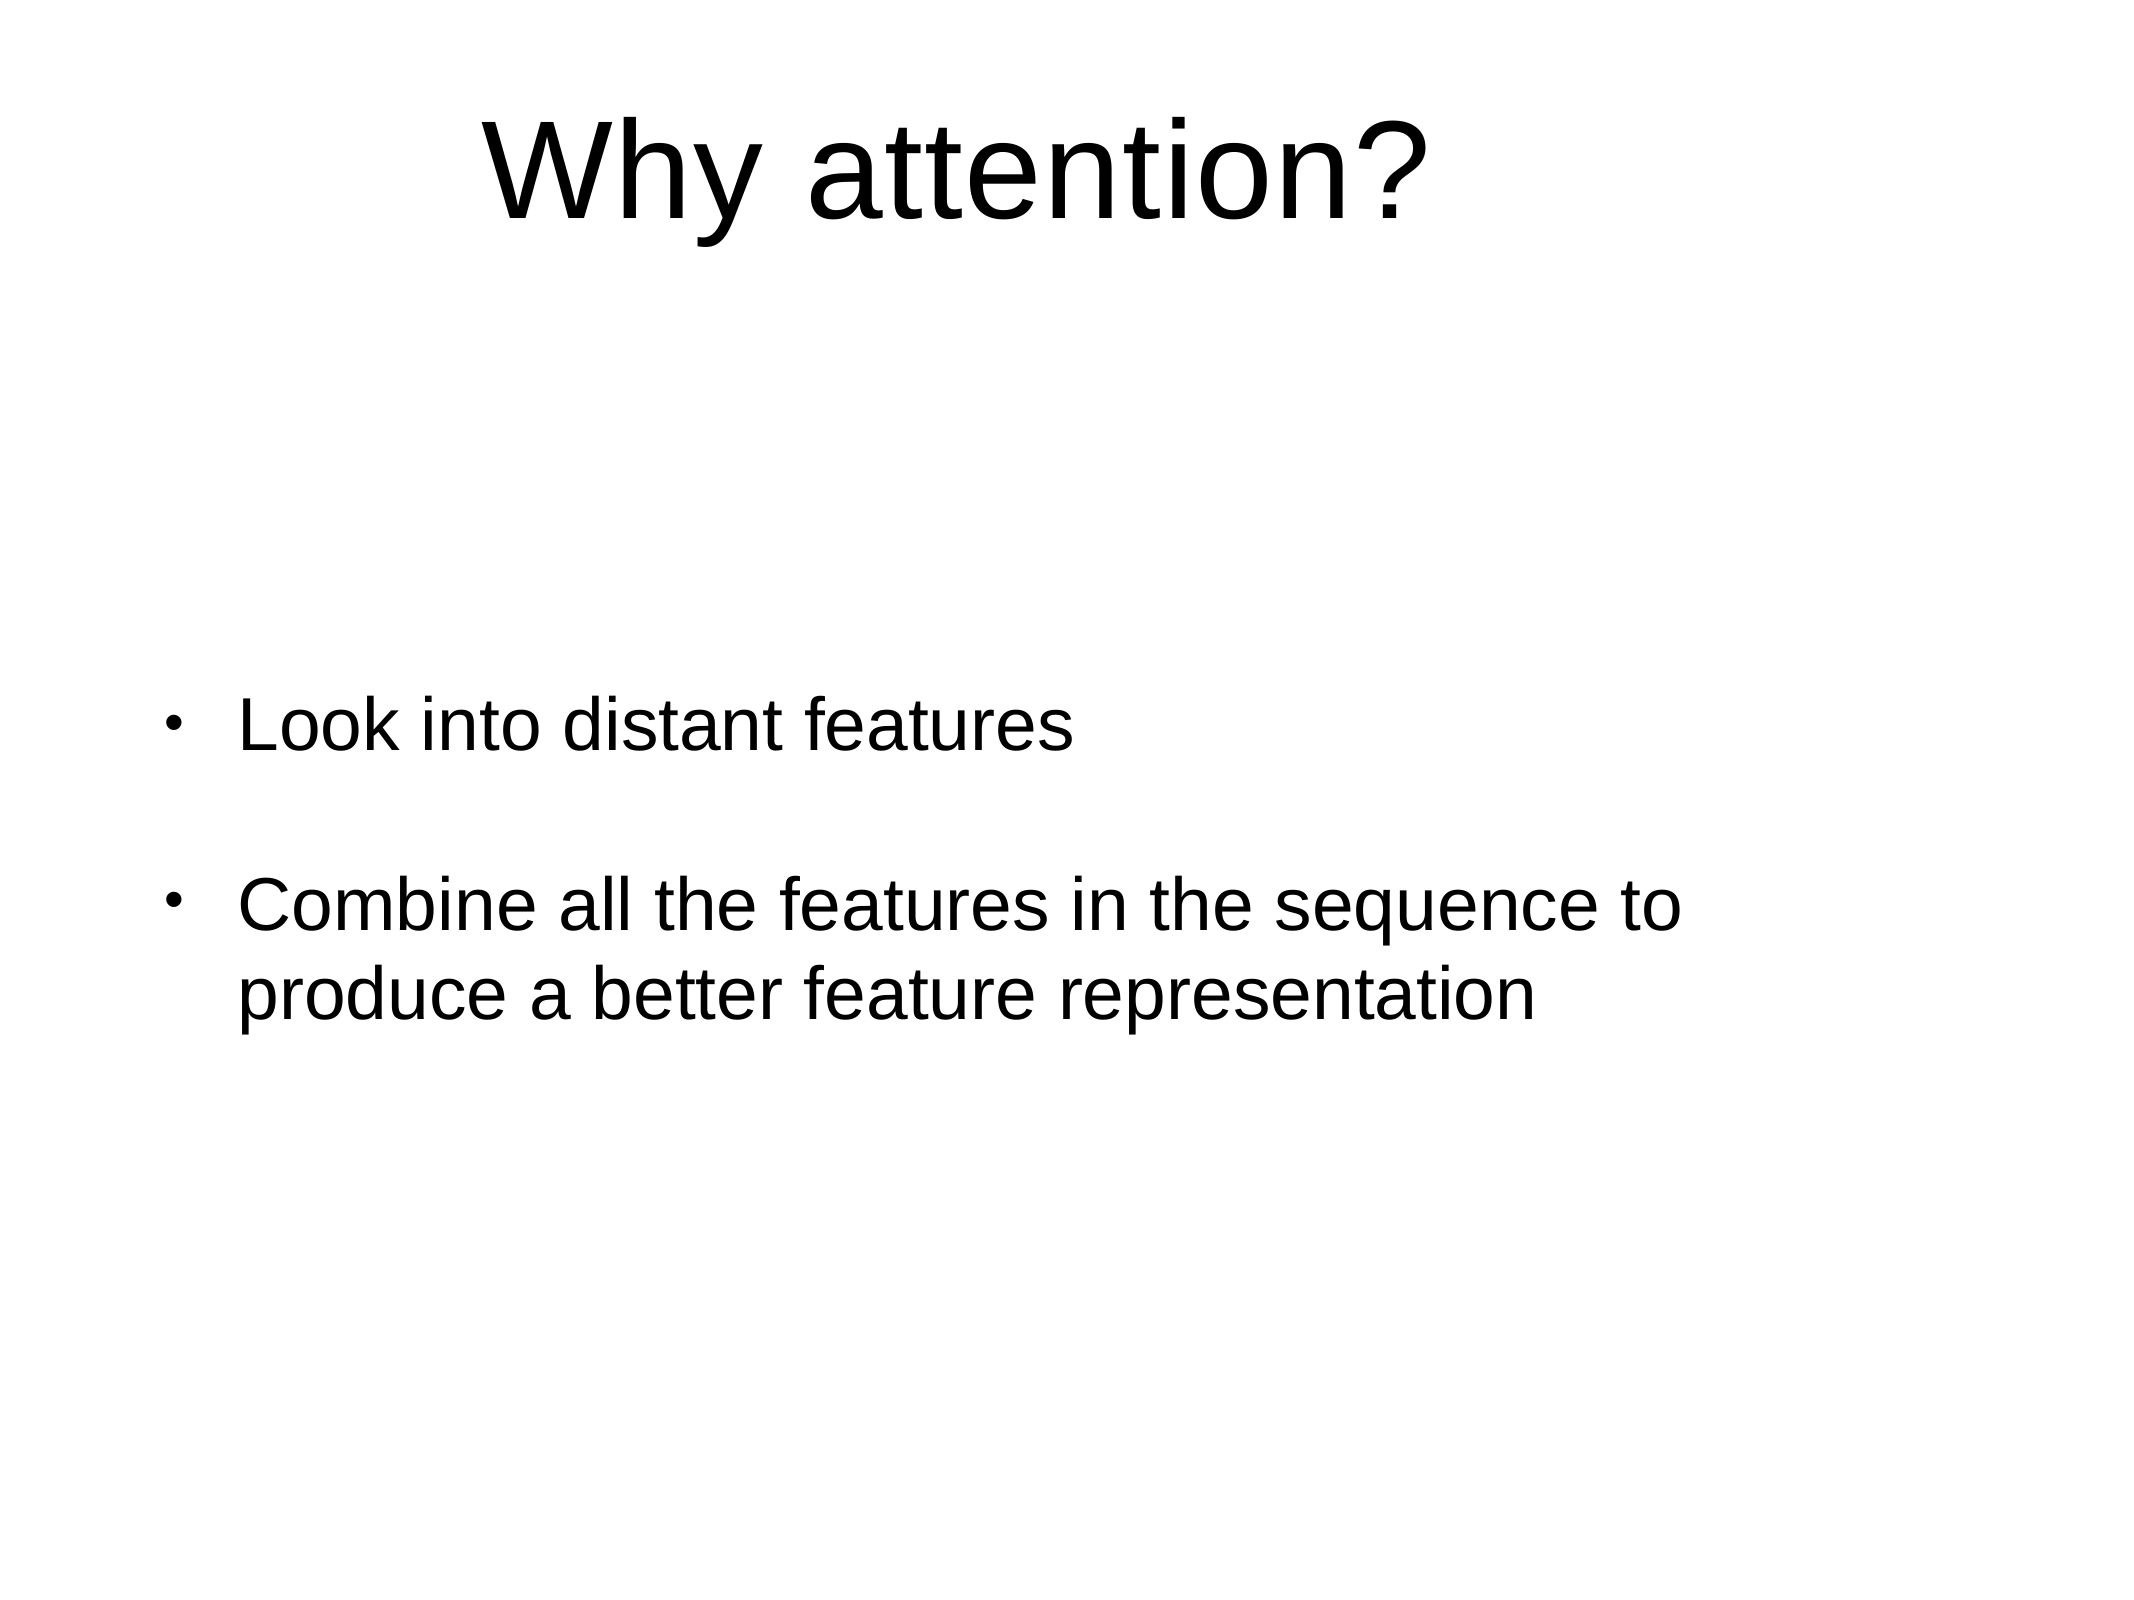

# Why attention?
Look into distant features
•
Combine all the features in the sequence to produce a better feature representation
•